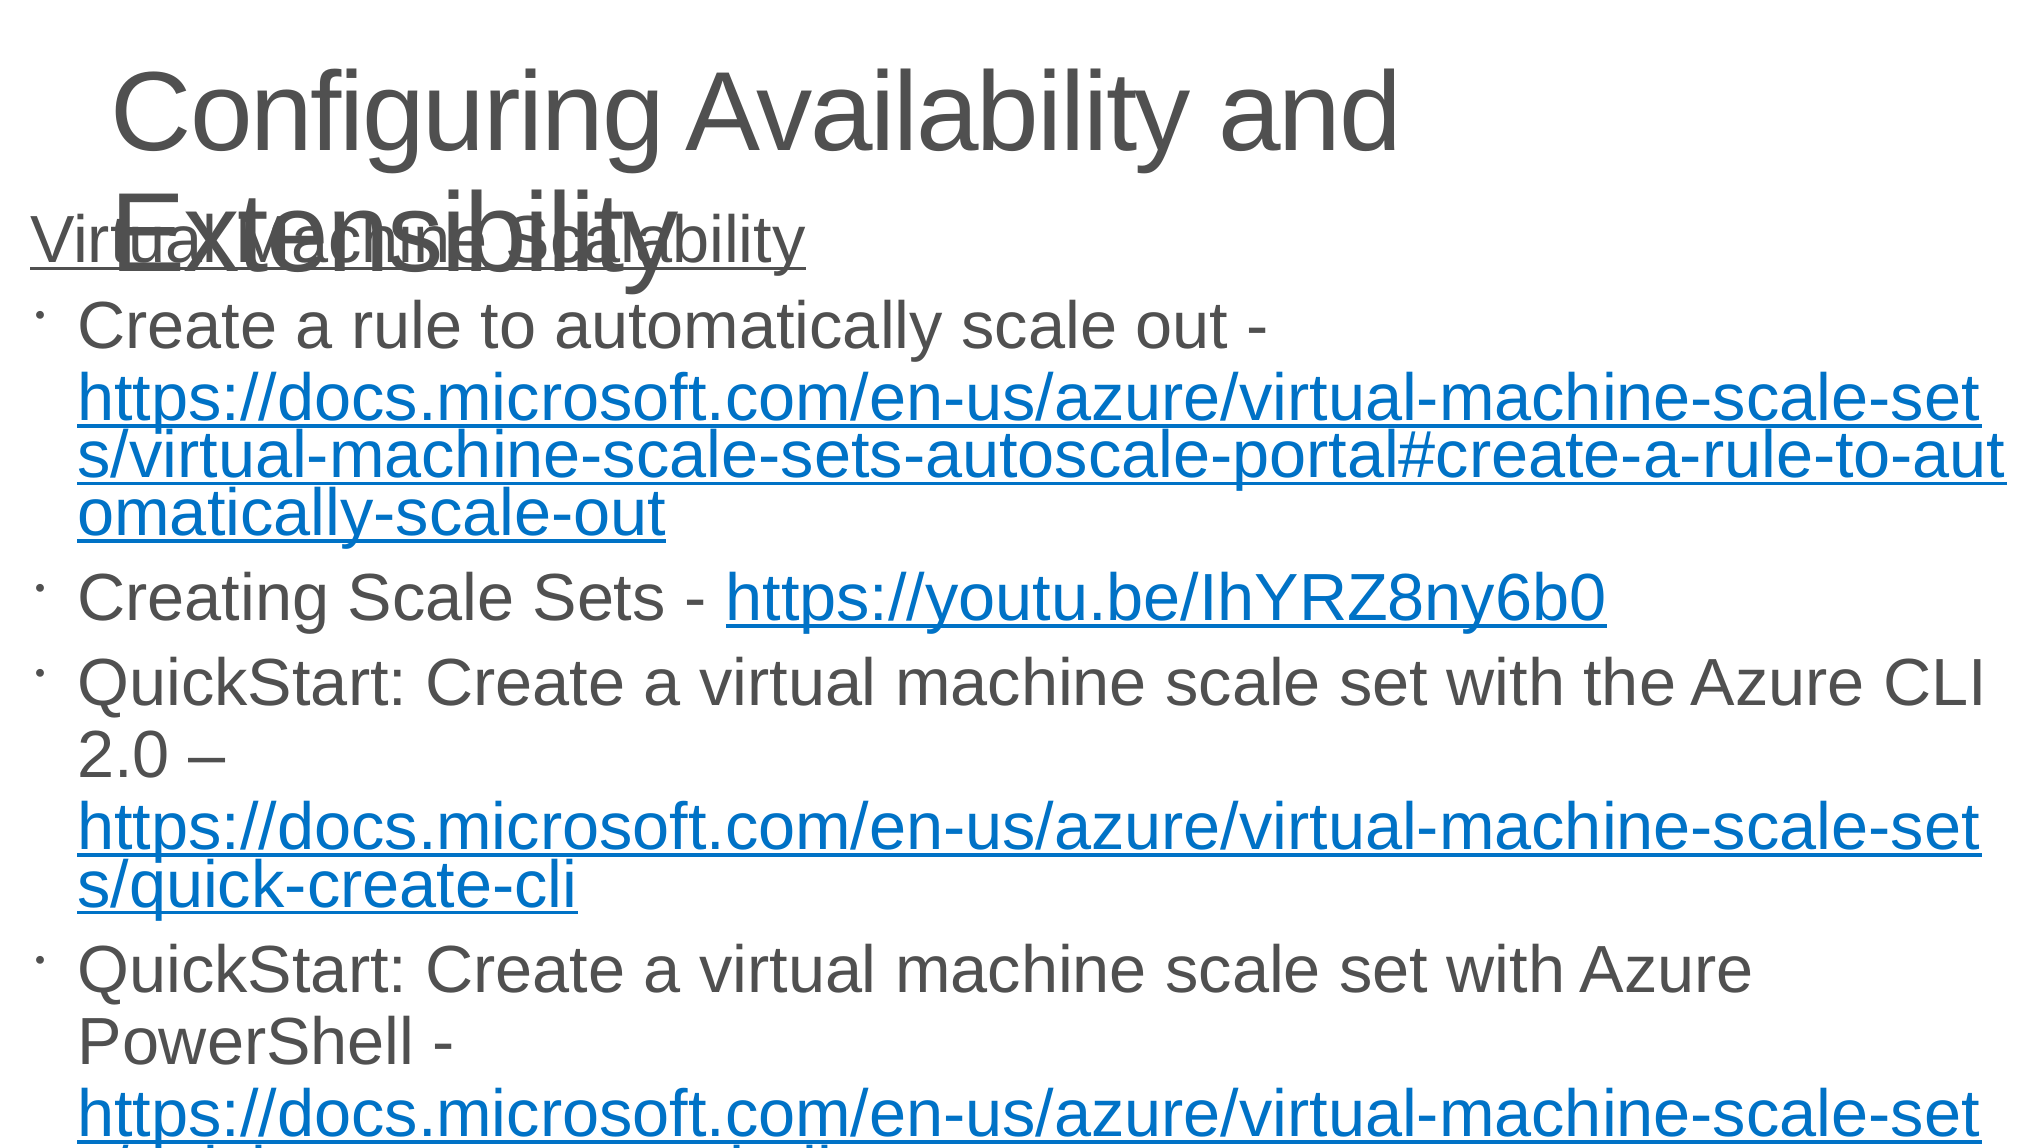

# Configuring Availability and Extensibility
Virtual Machine Scalability
Create a rule to automatically scale out - https://docs.microsoft.com/en-us/azure/virtual-machine-scale-sets/virtual-machine-scale-sets-autoscale-portal#create-a-rule-to-automatically-scale-out
Creating Scale Sets - https://youtu.be/IhYRZ8ny6b0
QuickStart: Create a virtual machine scale set with the Azure CLI 2.0 – https://docs.microsoft.com/en-us/azure/virtual-machine-scale-sets/quick-create-cli
QuickStart: Create a virtual machine scale set with Azure PowerShell - https://docs.microsoft.com/en-us/azure/virtual-machine-scale-sets/quick-create-powershell